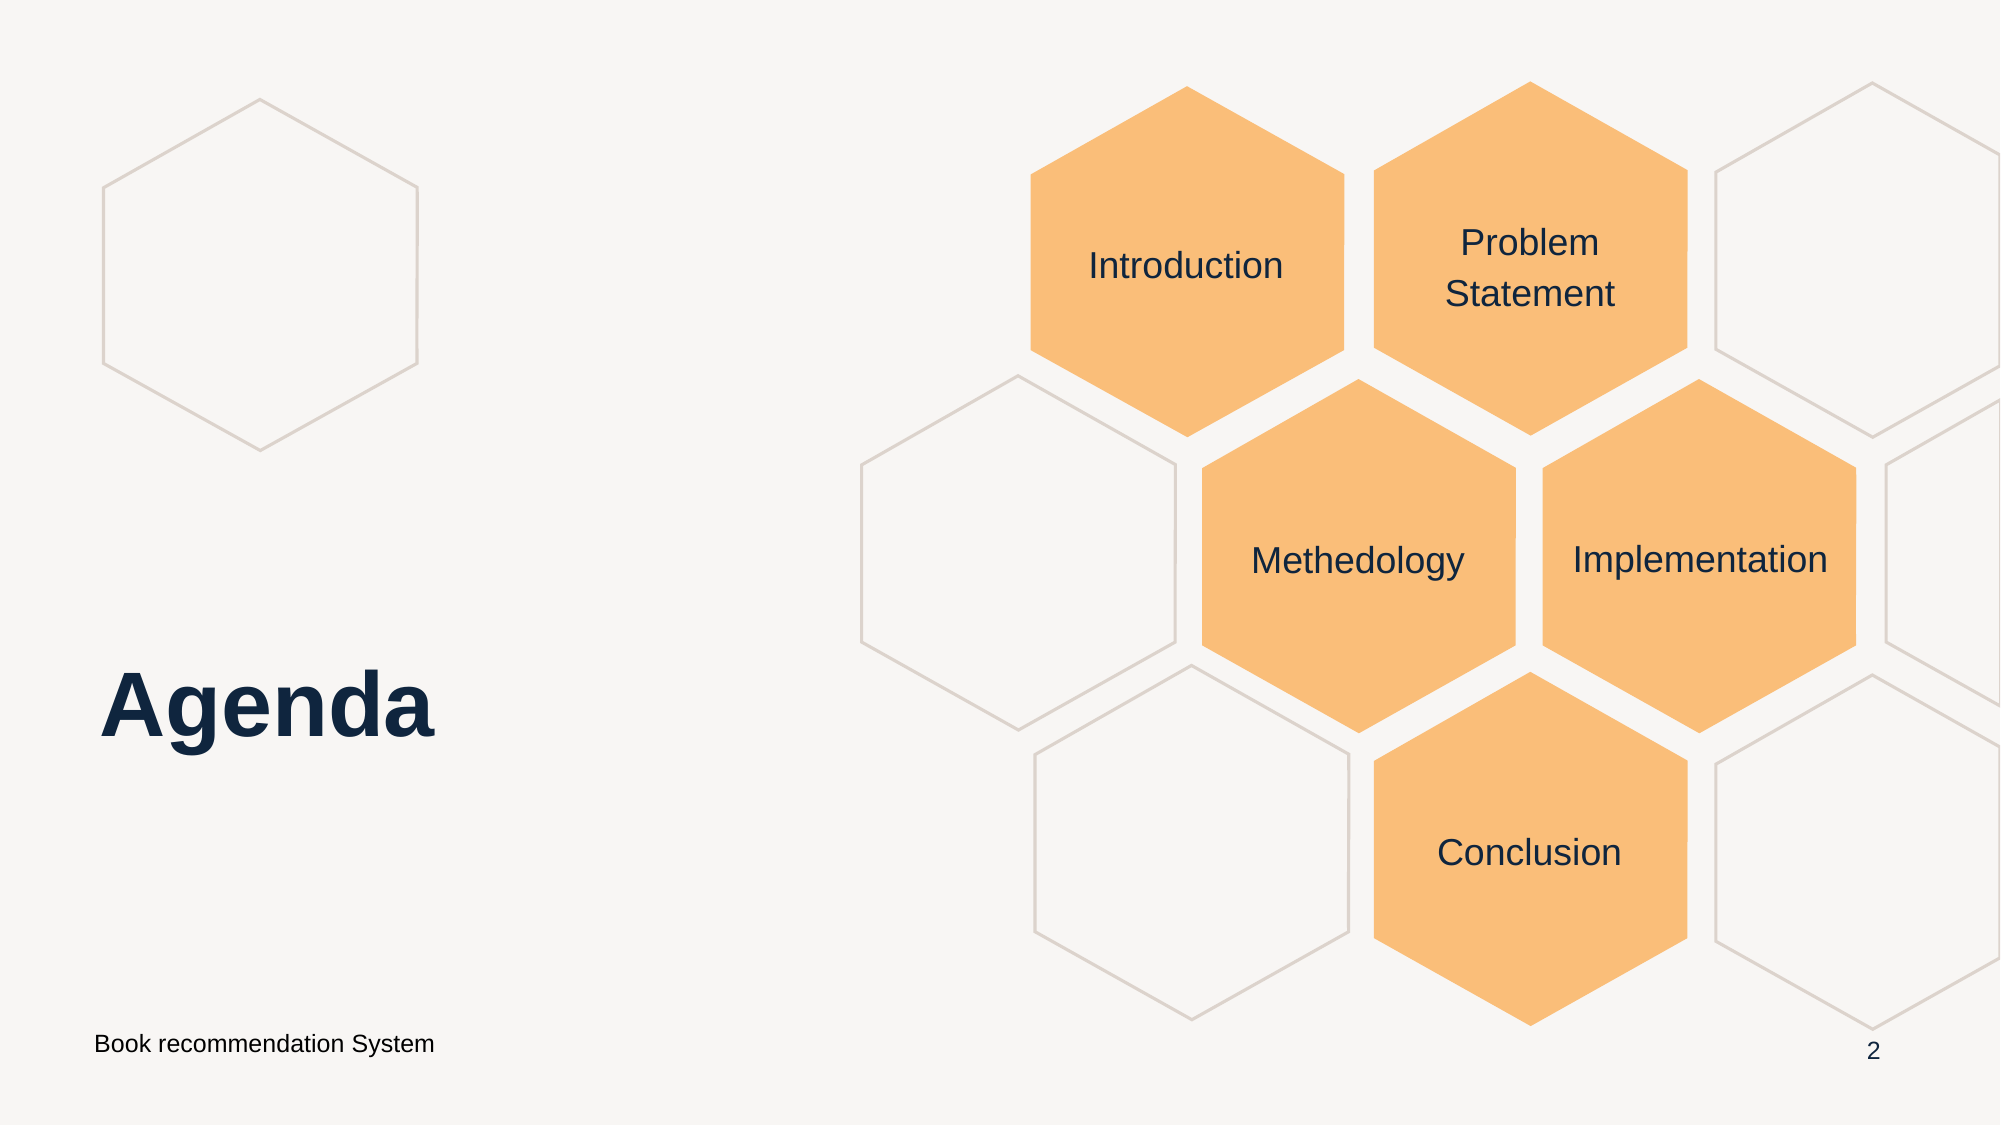

Introduction
Problem Statement
Implementation
Methedology
# Agenda
Conclusion
Book recommendation System
2